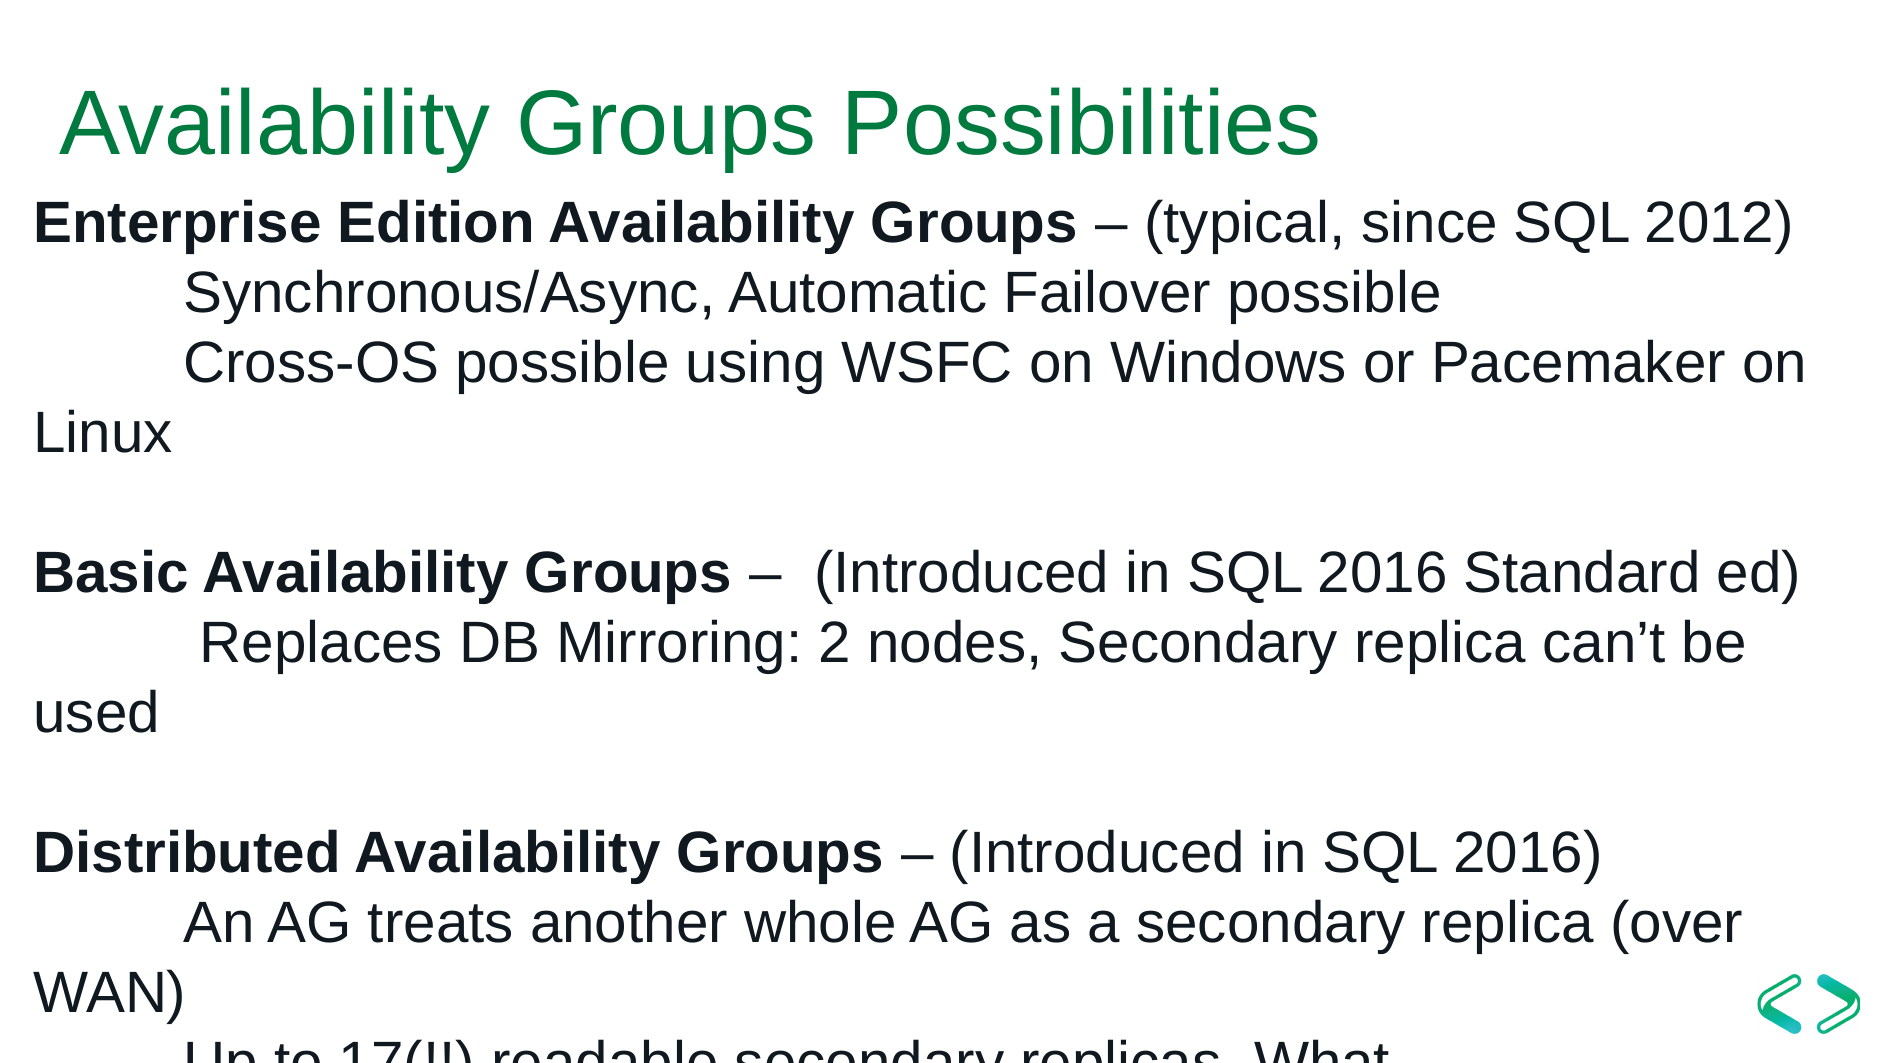

# Availability Groups Possibilities
Enterprise Edition Availability Groups – (typical, since SQL 2012)
	Synchronous/Async, Automatic Failover possible
	Cross-OS possible using WSFC on Windows or Pacemaker on Linux

Basic Availability Groups –  (Introduced in SQL 2016 Standard ed)
	 Replaces DB Mirroring: 2 nodes, Secondary replica can’t be used

Distributed Availability Groups – (Introduced in SQL 2016)
	An AG treats another whole AG as a secondary replica (over WAN)
	Up to 17(!!) readable secondary replicas. What.

Clusterless (!!!) Availability Groups – (Introduced in SQL 2017)
	…